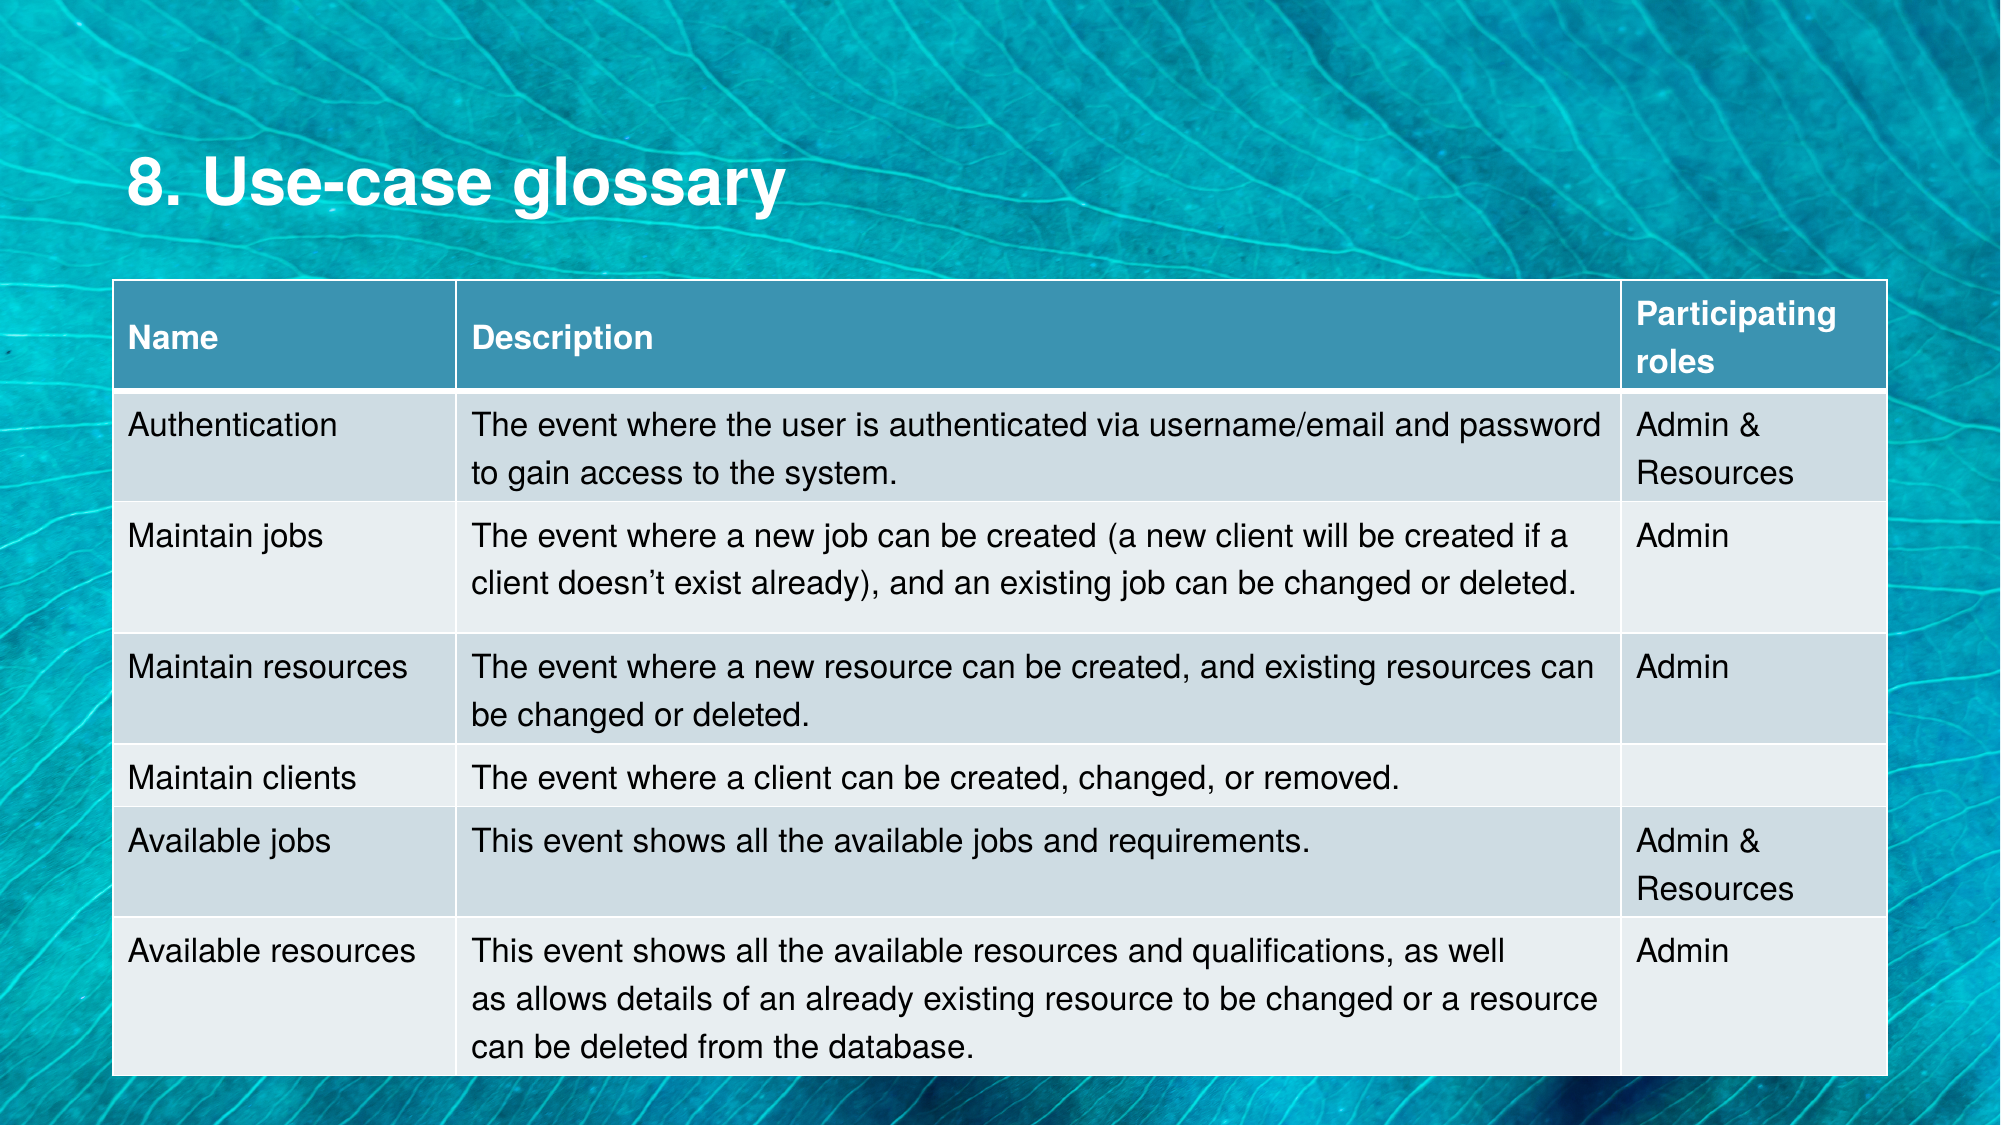

8. Use-case glossary
| Name | Description | Participating roles |
| --- | --- | --- |
| Authentication | The event where the user is authenticated via username/email and password to gain access to the system. | Admin & Resources |
| Maintain jobs | The event where a new job can be created (a new client will be created if a client doesn’t exist already), and an existing job can be changed or deleted. | Admin |
| Maintain resources | The event where a new resource can be created, and existing resources can be changed or deleted. | Admin |
| Maintain clients | The event where a client can be created, changed, or removed. |  |
| Available jobs | This event shows all the available jobs and requirements. | Admin & Resources |
| Available resources | This event shows all the available resources and qualifications, as well as allows details of an already existing resource to be changed or a resource can be deleted from the database. | Admin |